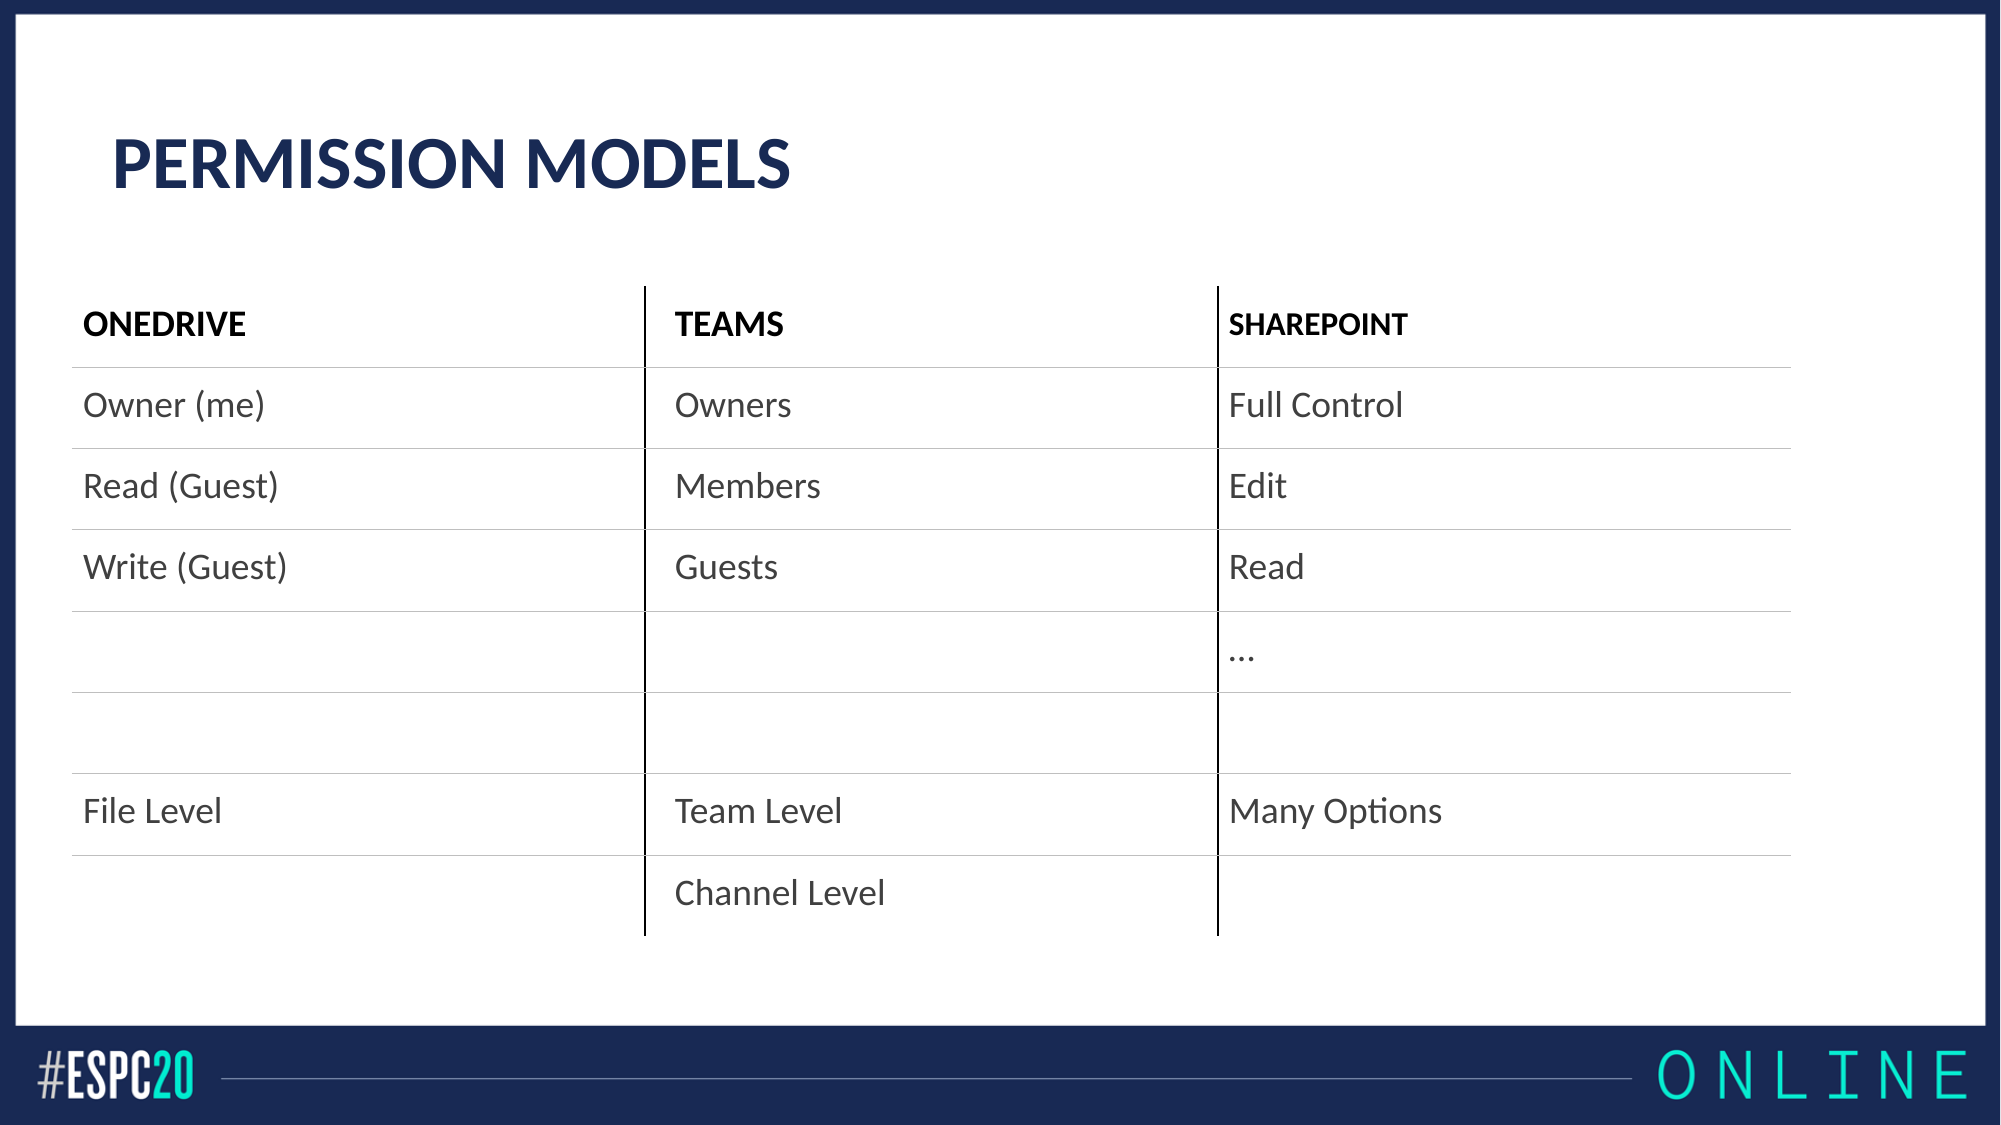

# Permission Models
| OneDrive | Teams | SharePoint |
| --- | --- | --- |
| Owner (me) | Owners | Full Control |
| Read (Guest) | Members | Edit |
| Write (Guest) | Guests | Read |
|  |  | … |
|  |  |  |
| File Level | Team Level | Many Options |
|  | Channel Level |  |